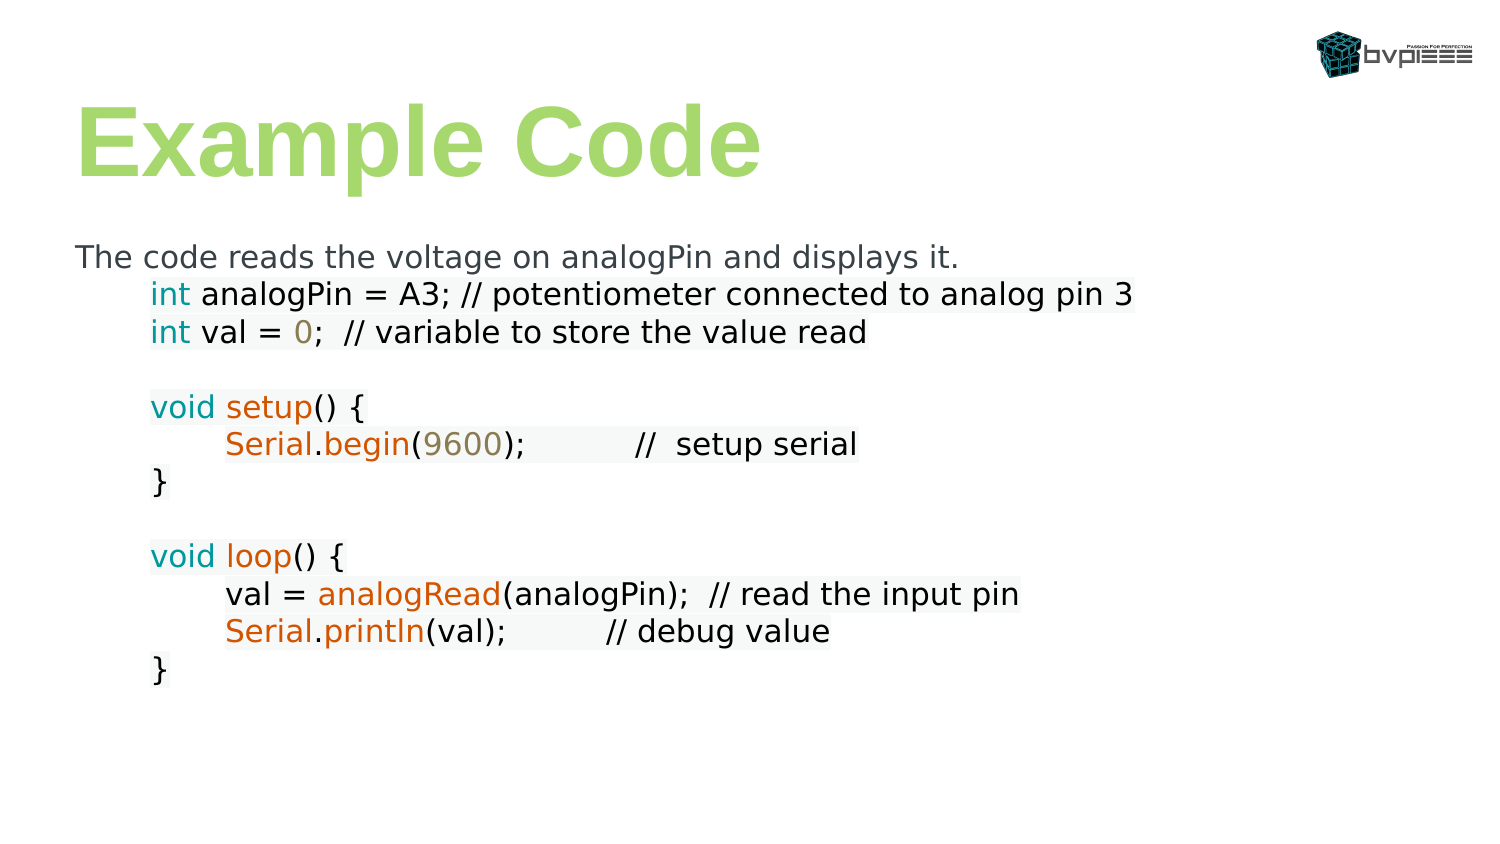

# Example Code
The code reads the voltage on analogPin and displays it.
int analogPin = A3; // potentiometer connected to analog pin 3
int val = 0;  // variable to store the value read

void setup() {
Serial.begin(9600);           //  setup serial
}

void loop() {
val = analogRead(analogPin);  // read the input pin
Serial.println(val);          // debug value
}